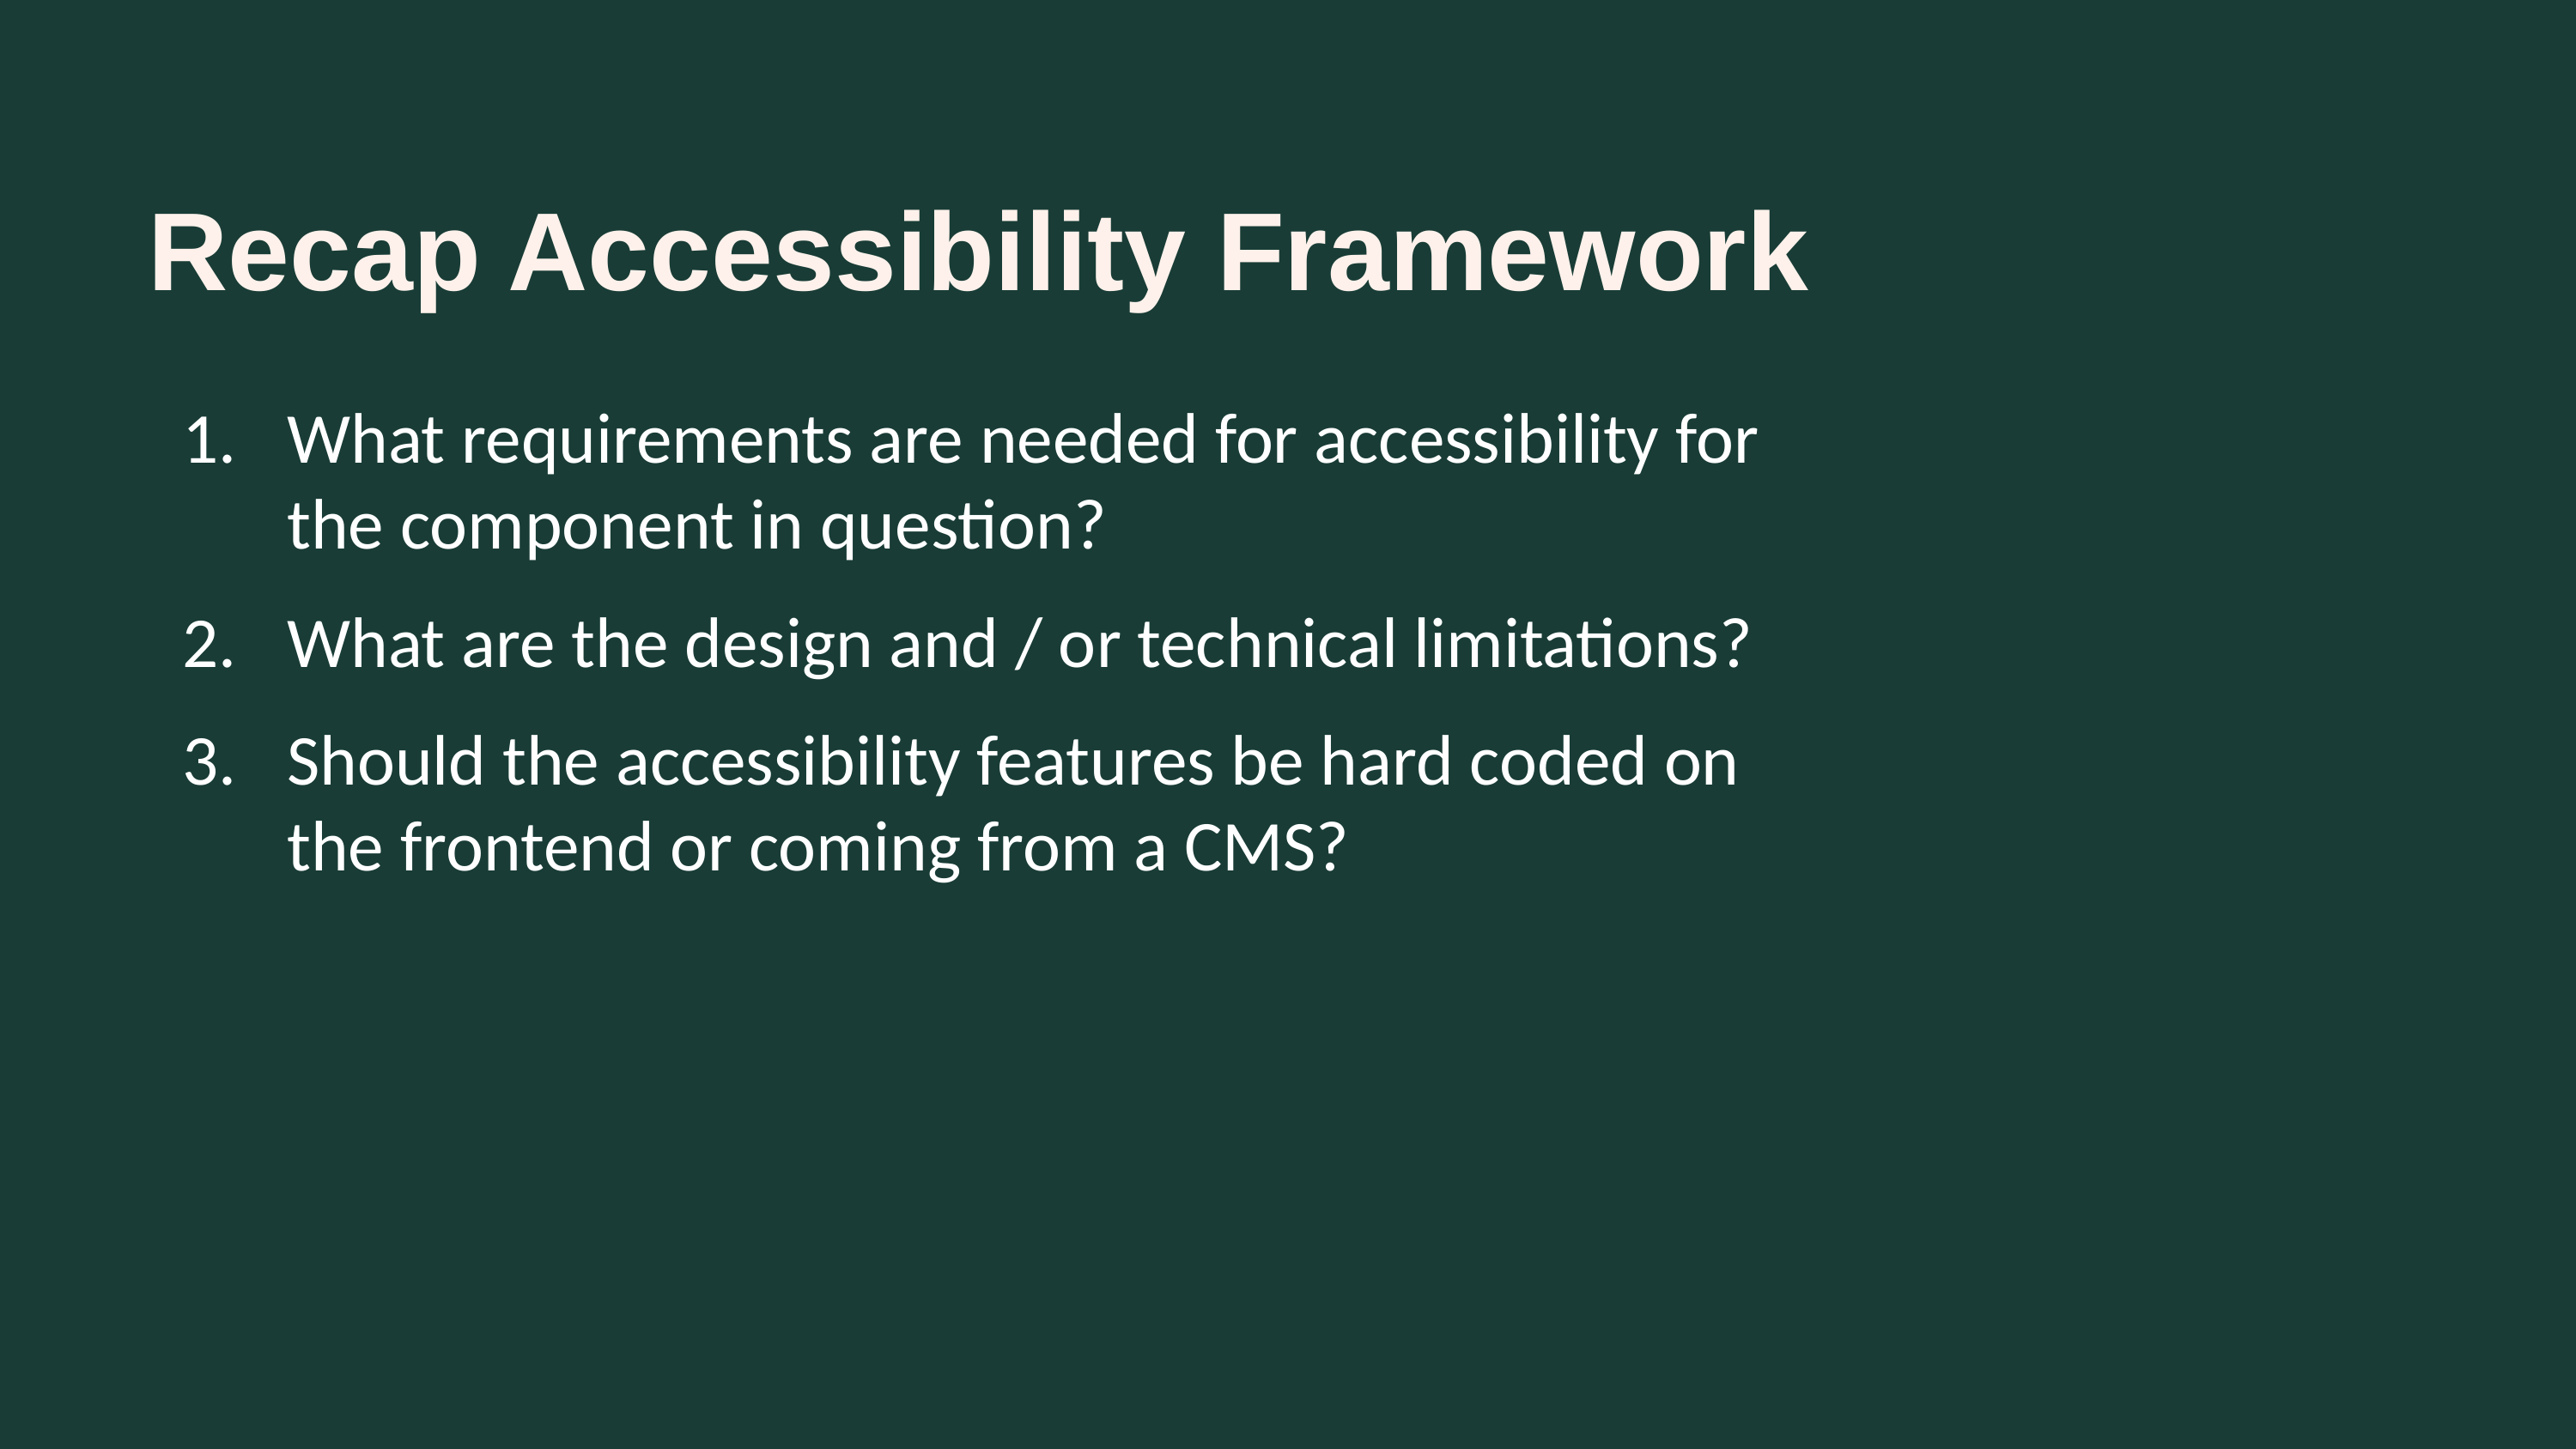

Recap Accessibility Framework
What requirements are needed for accessibility for the component in question?
What are the design and / or technical limitations?
Should the accessibility features be hard coded on the frontend or coming from a CMS?